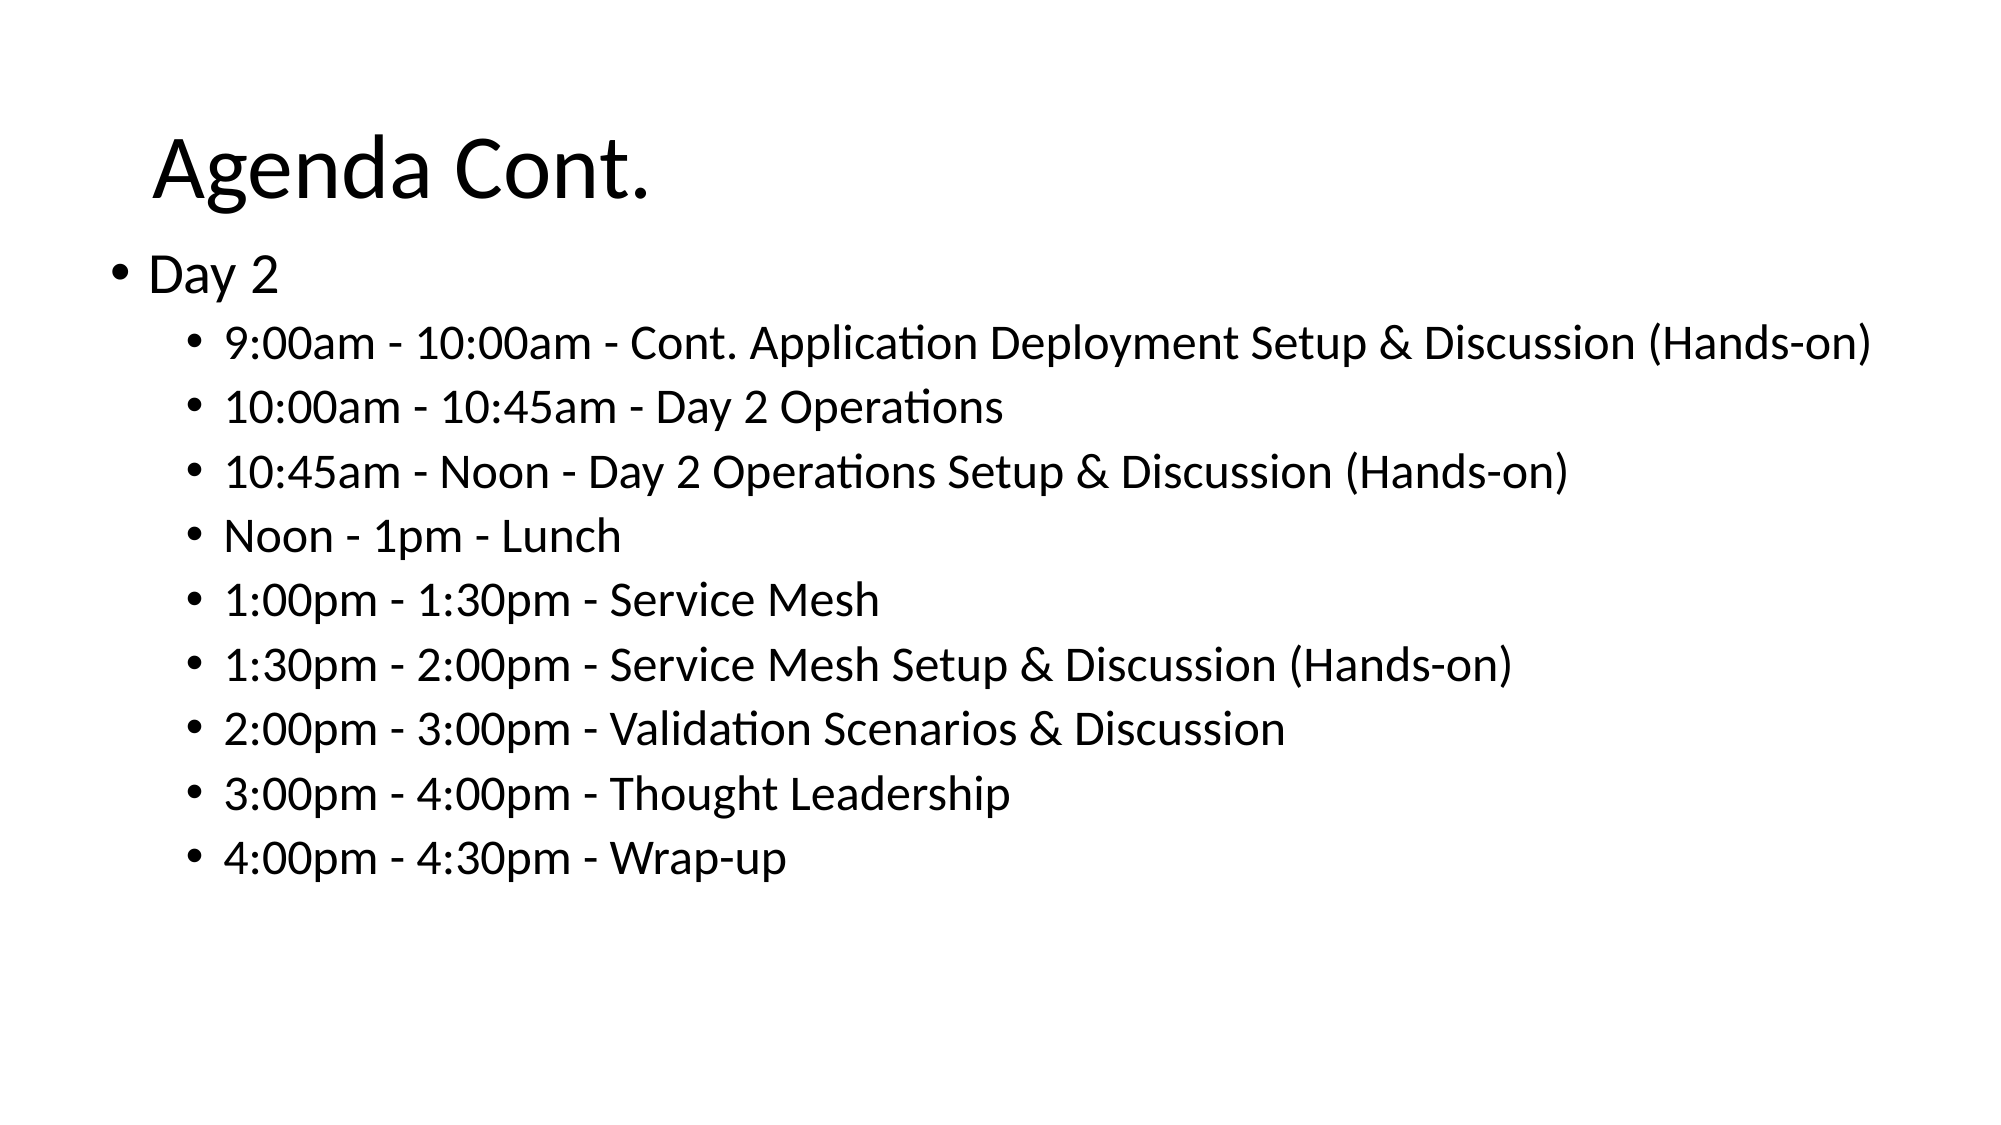

# Agenda Cont.
Day 2
9:00am - 10:00am - Cont. Application Deployment Setup & Discussion (Hands-on)
10:00am - 10:45am - Day 2 Operations
10:45am - Noon - Day 2 Operations Setup & Discussion (Hands-on)
Noon - 1pm - Lunch
1:00pm - 1:30pm - Service Mesh
1:30pm - 2:00pm - Service Mesh Setup & Discussion (Hands-on)
2:00pm - 3:00pm - Validation Scenarios & Discussion
3:00pm - 4:00pm - Thought Leadership
4:00pm - 4:30pm - Wrap-up